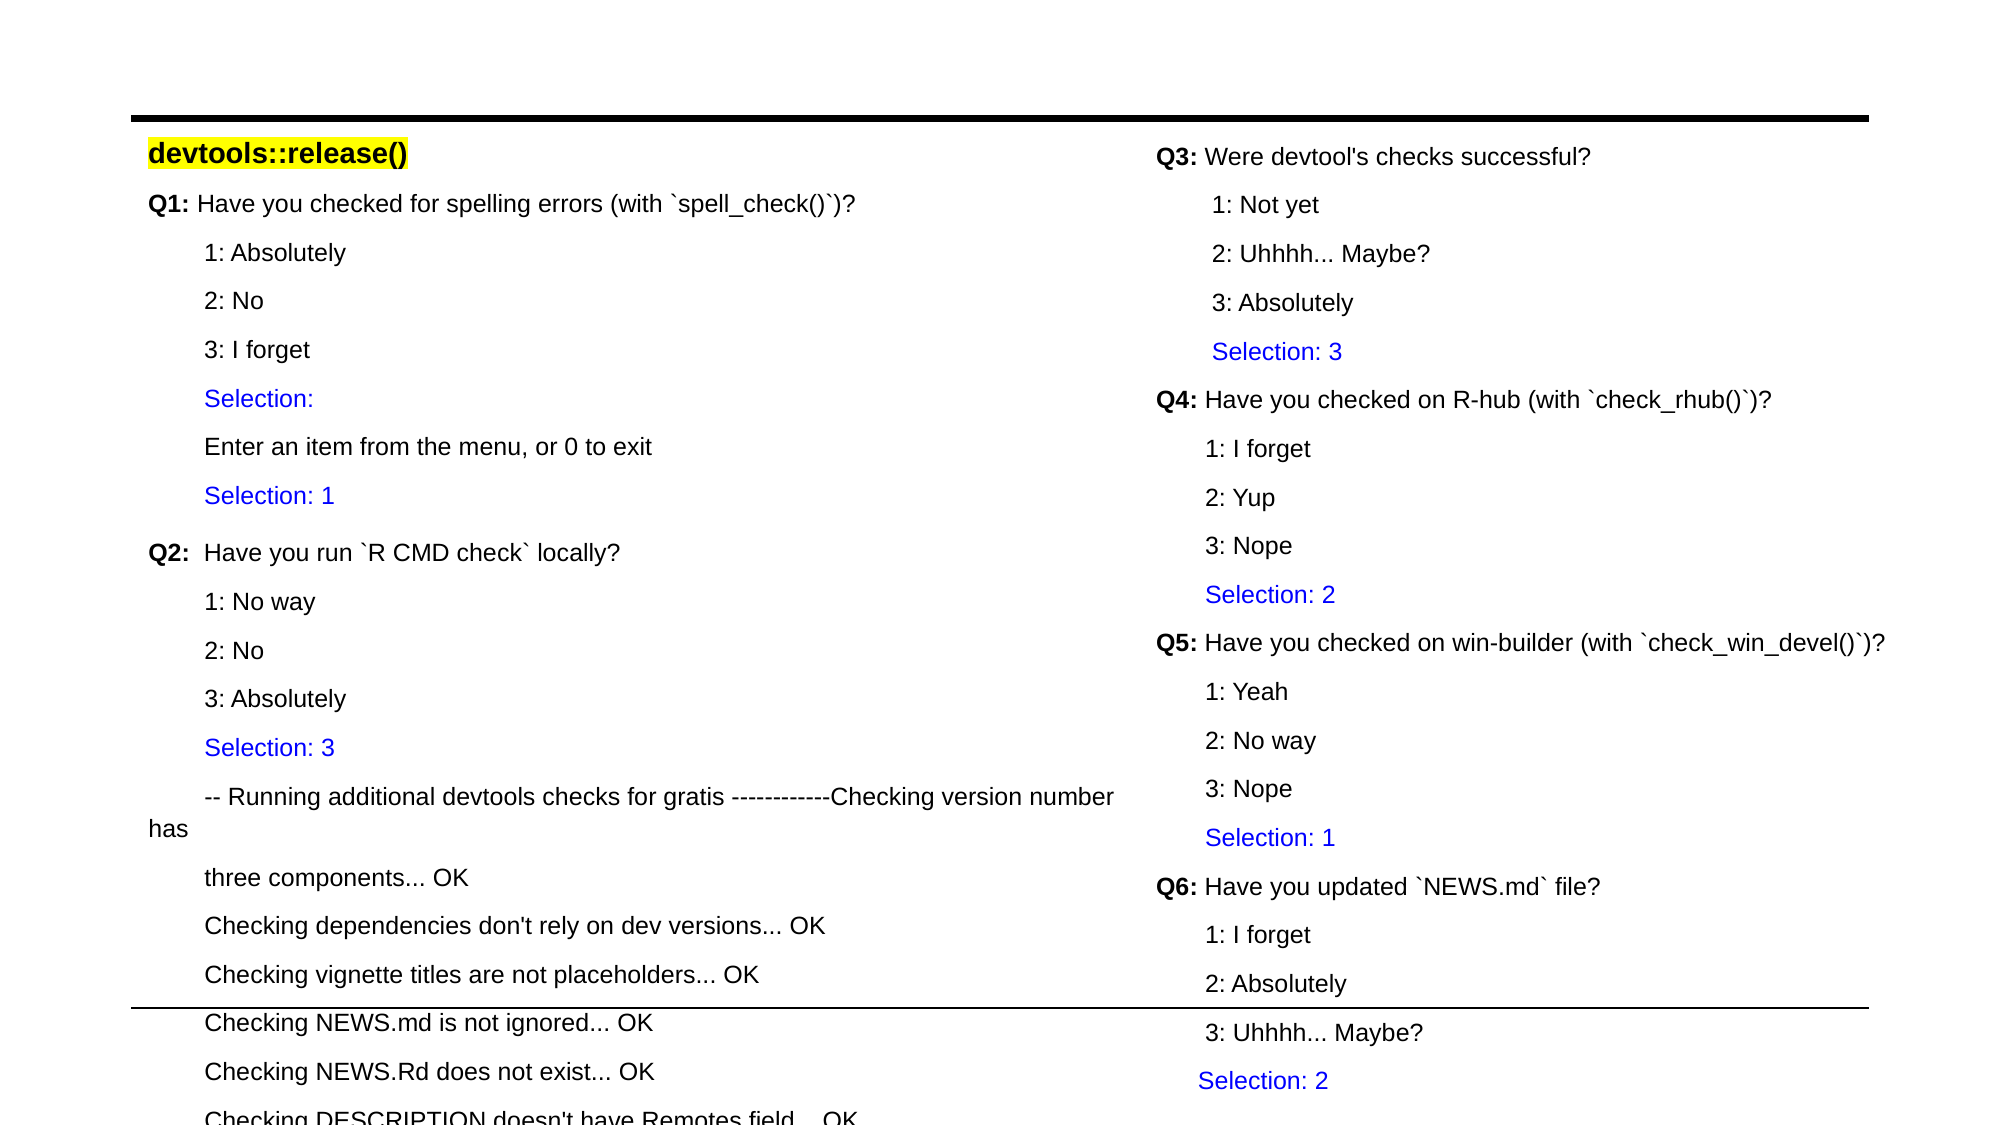

devtools::release()
Q1: Have you checked for spelling errors (with `spell_check()`)?
        1: Absolutely
        2: No
        3: I forget
        Selection:
        Enter an item from the menu, or 0 to exit
        Selection: 1
Q3: Were devtool's checks successful?
        1: Not yet
        2: Uhhhh... Maybe?
        3: Absolutely
        Selection: 3
Q4: Have you checked on R-hub (with `check_rhub()`)?
       1: I forget
       2: Yup
       3: Nope
       Selection: 2
Q5: Have you checked on win-builder (with `check_win_devel()`)?
       1: Yeah
       2: No way
       3: Nope
       Selection: 1
Q6: Have you updated `NEWS.md` file?
       1: I forget
       2: Absolutely
       3: Uhhhh... Maybe?
      Selection: 2

Q2:  Have you run `R CMD check` locally?
        1: No way
        2: No
        3: Absolutely
        Selection: 3
        -- Running additional devtools checks for gratis ------------Checking version number has
        three components... OK
        Checking dependencies don't rely on dev versions... OK
        Checking vignette titles are not placeholders... OK
        Checking NEWS.md is not ignored... OK
        Checking NEWS.Rd does not exist... OK
        Checking DESCRIPTION doesn't have Remotes field... OK -------------------------------------------------------------